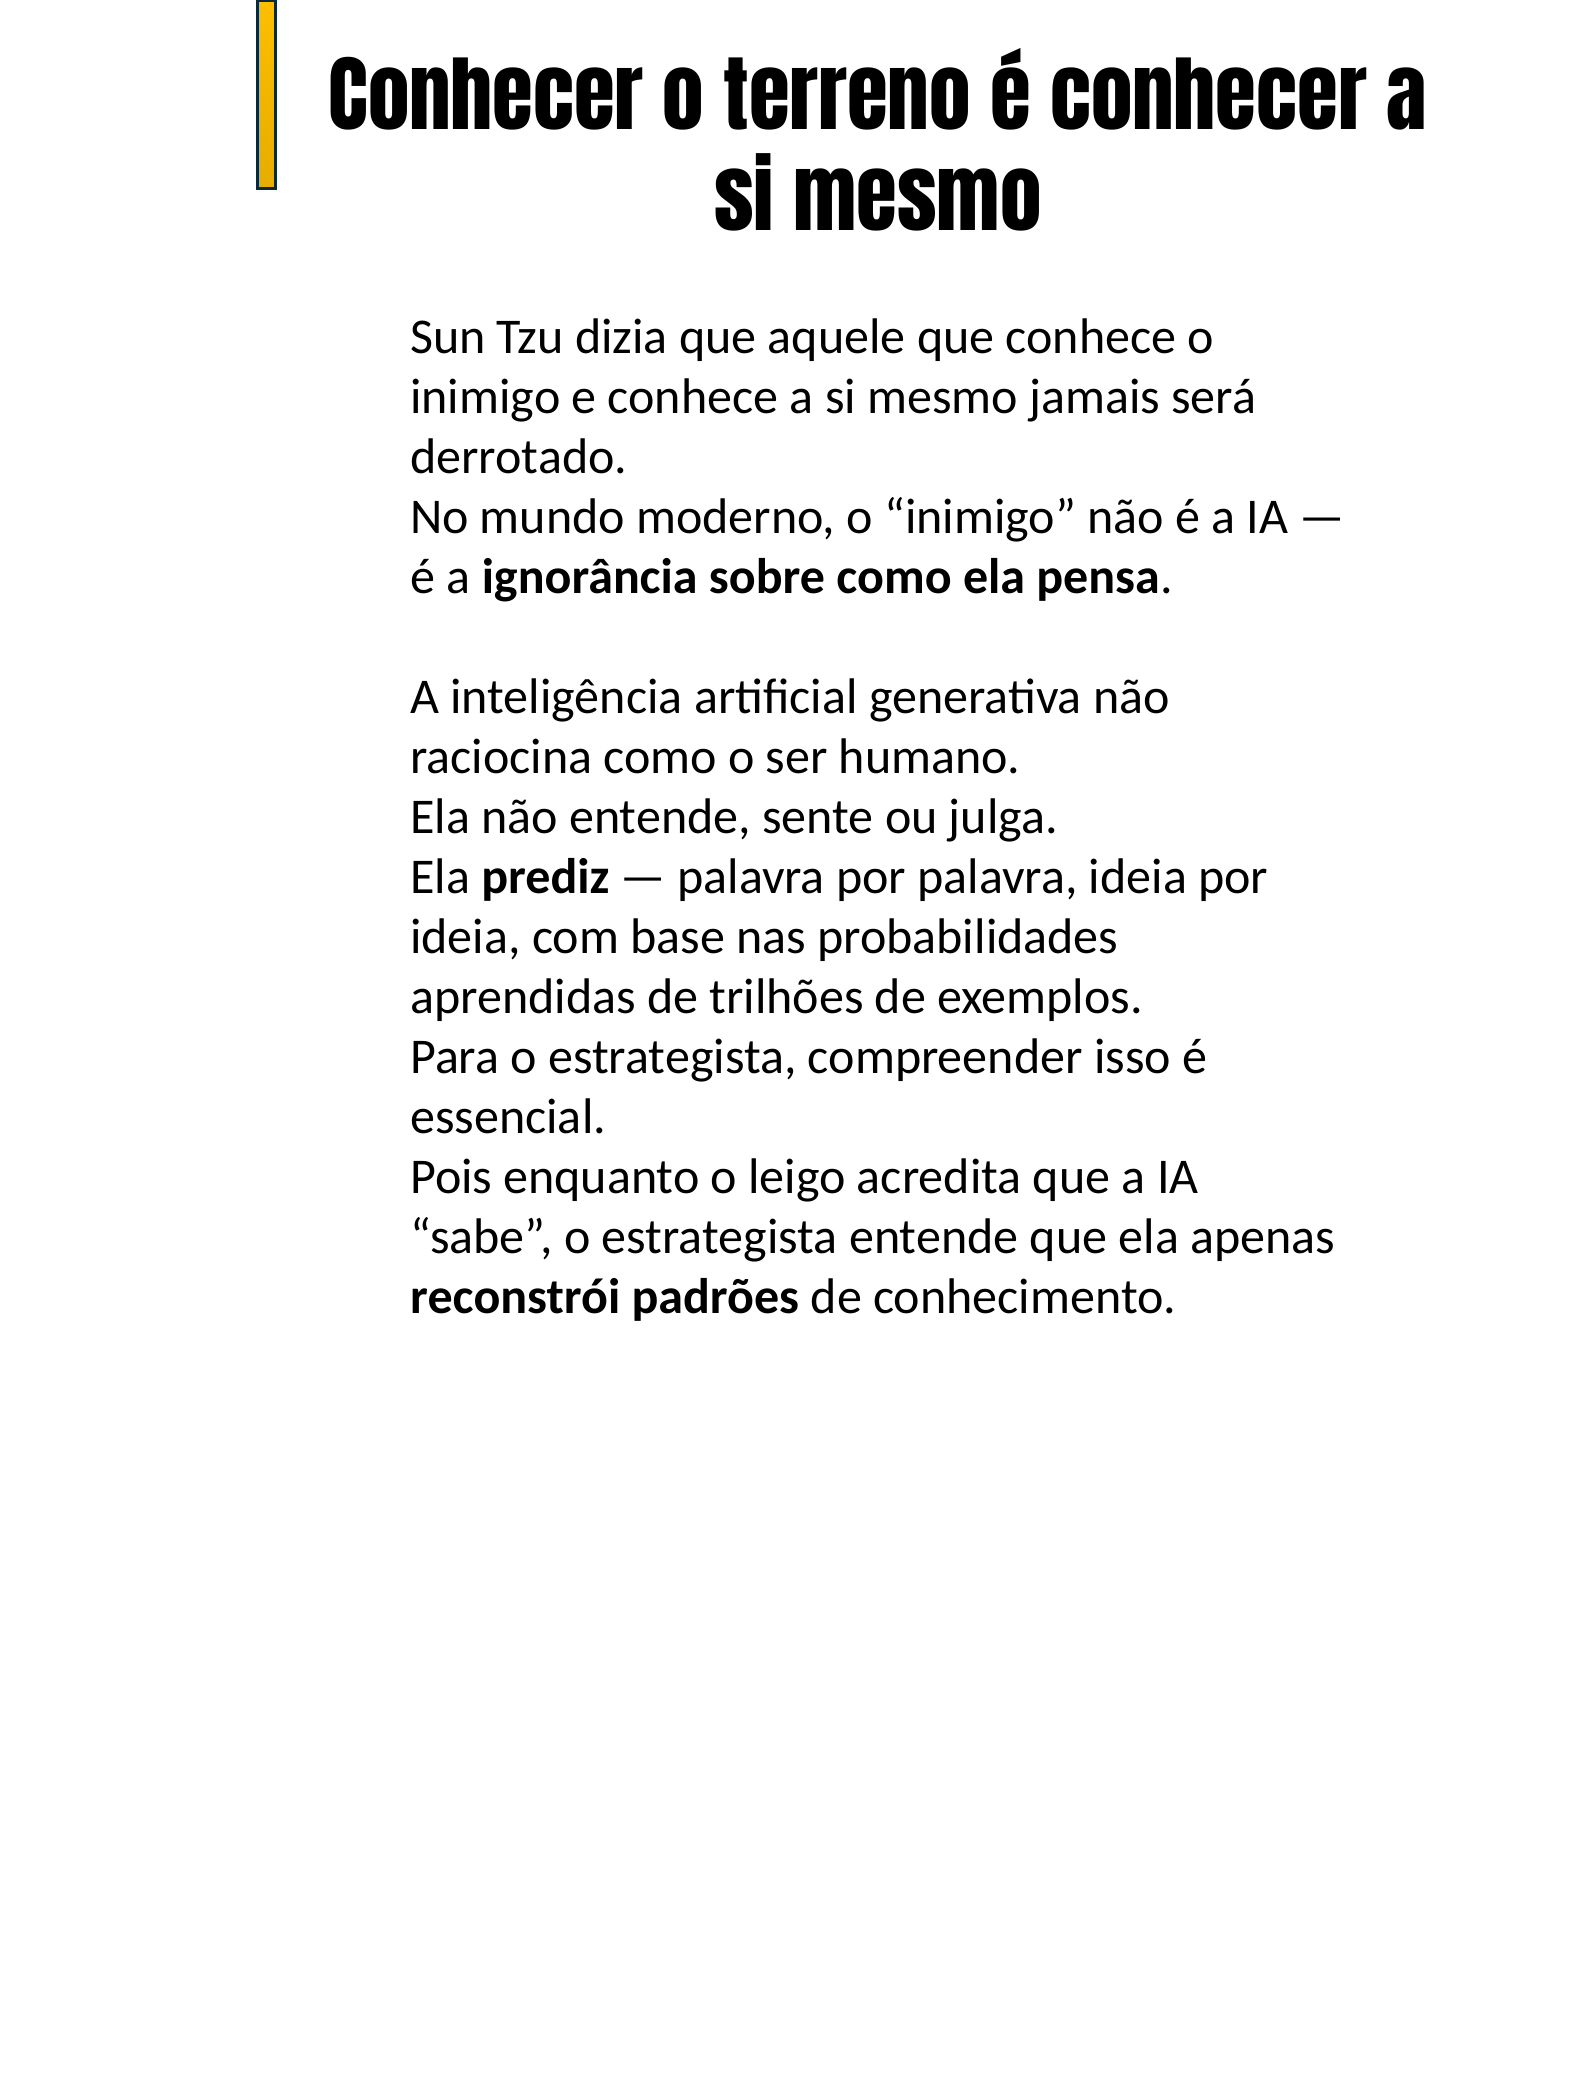

Conhecer o terreno é conhecer a si mesmo
Sun Tzu dizia que aquele que conhece o inimigo e conhece a si mesmo jamais será derrotado.
No mundo moderno, o “inimigo” não é a IA — é a ignorância sobre como ela pensa.

A inteligência artificial generativa não raciocina como o ser humano.
Ela não entende, sente ou julga.
Ela prediz — palavra por palavra, ideia por ideia, com base nas probabilidades aprendidas de trilhões de exemplos.
Para o estrategista, compreender isso é essencial.
Pois enquanto o leigo acredita que a IA “sabe”, o estrategista entende que ela apenas reconstrói padrões de conhecimento.